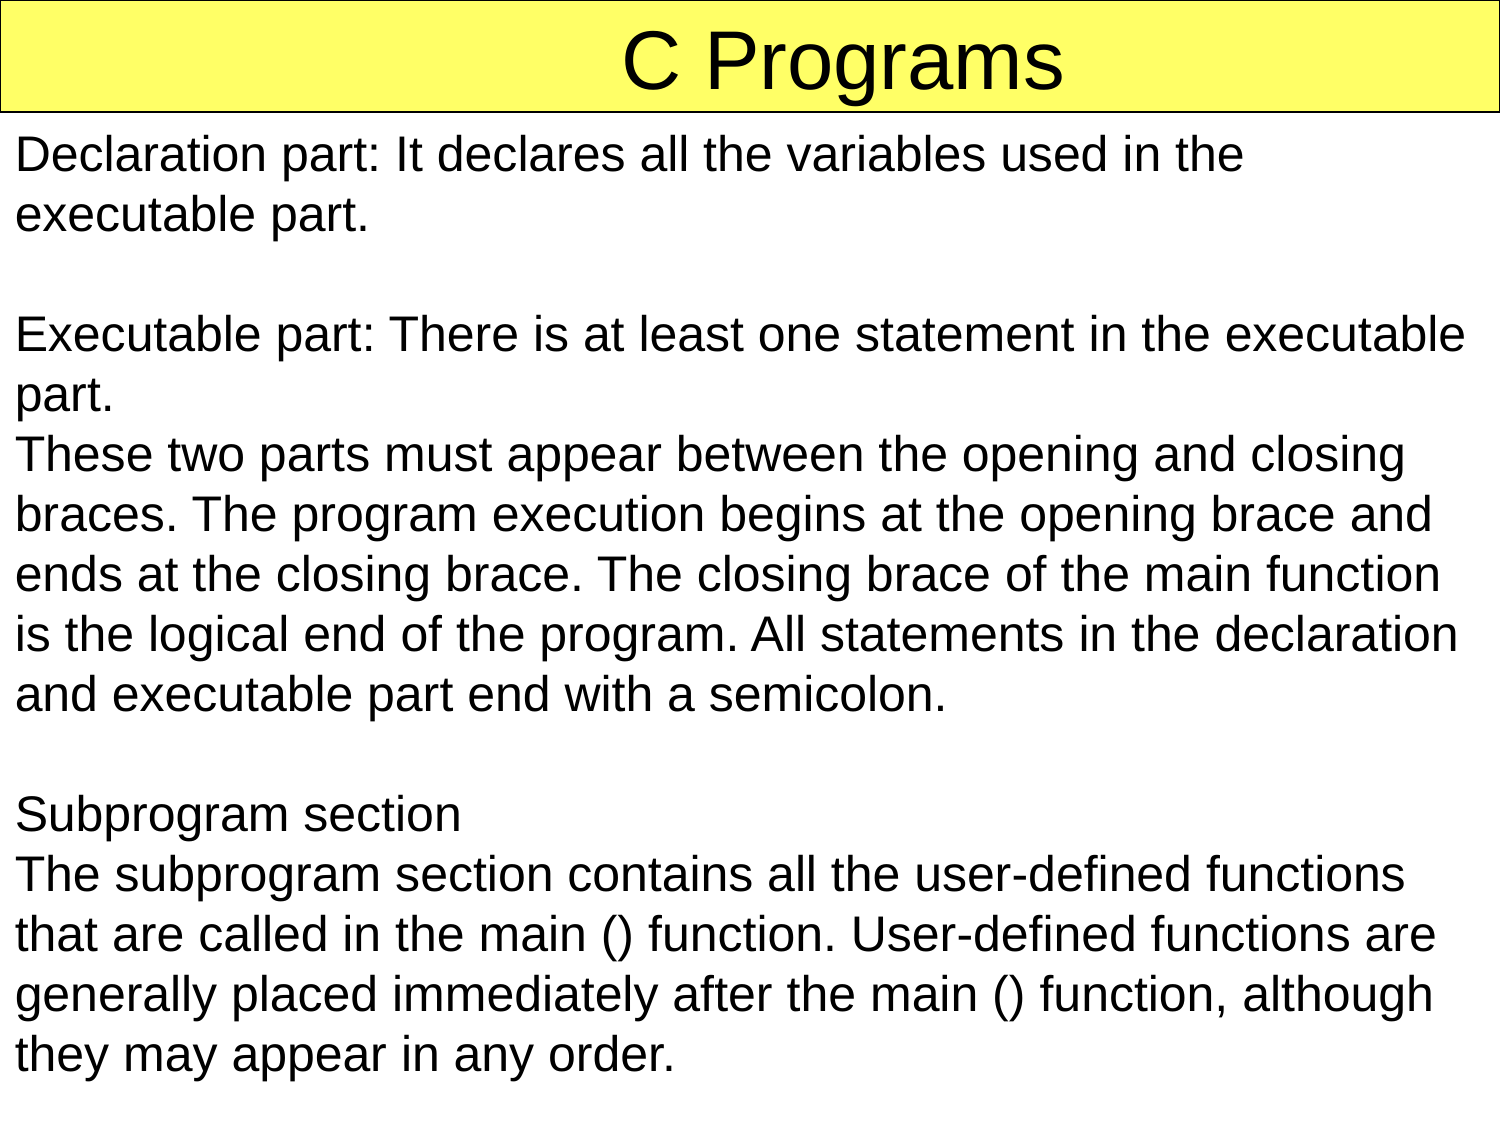

C Programs
Declaration part: It declares all the variables used in the executable part.

Executable part: There is at least one statement in the executable part.
These two parts must appear between the opening and closing braces. The program execution begins at the opening brace and ends at the closing brace. The closing brace of the main function is the logical end of the program. All statements in the declaration and executable part end with a semicolon.

Subprogram section
The subprogram section contains all the user-defined functions that are called in the main () function. User-defined functions are generally placed immediately after the main () function, although they may appear in any order.